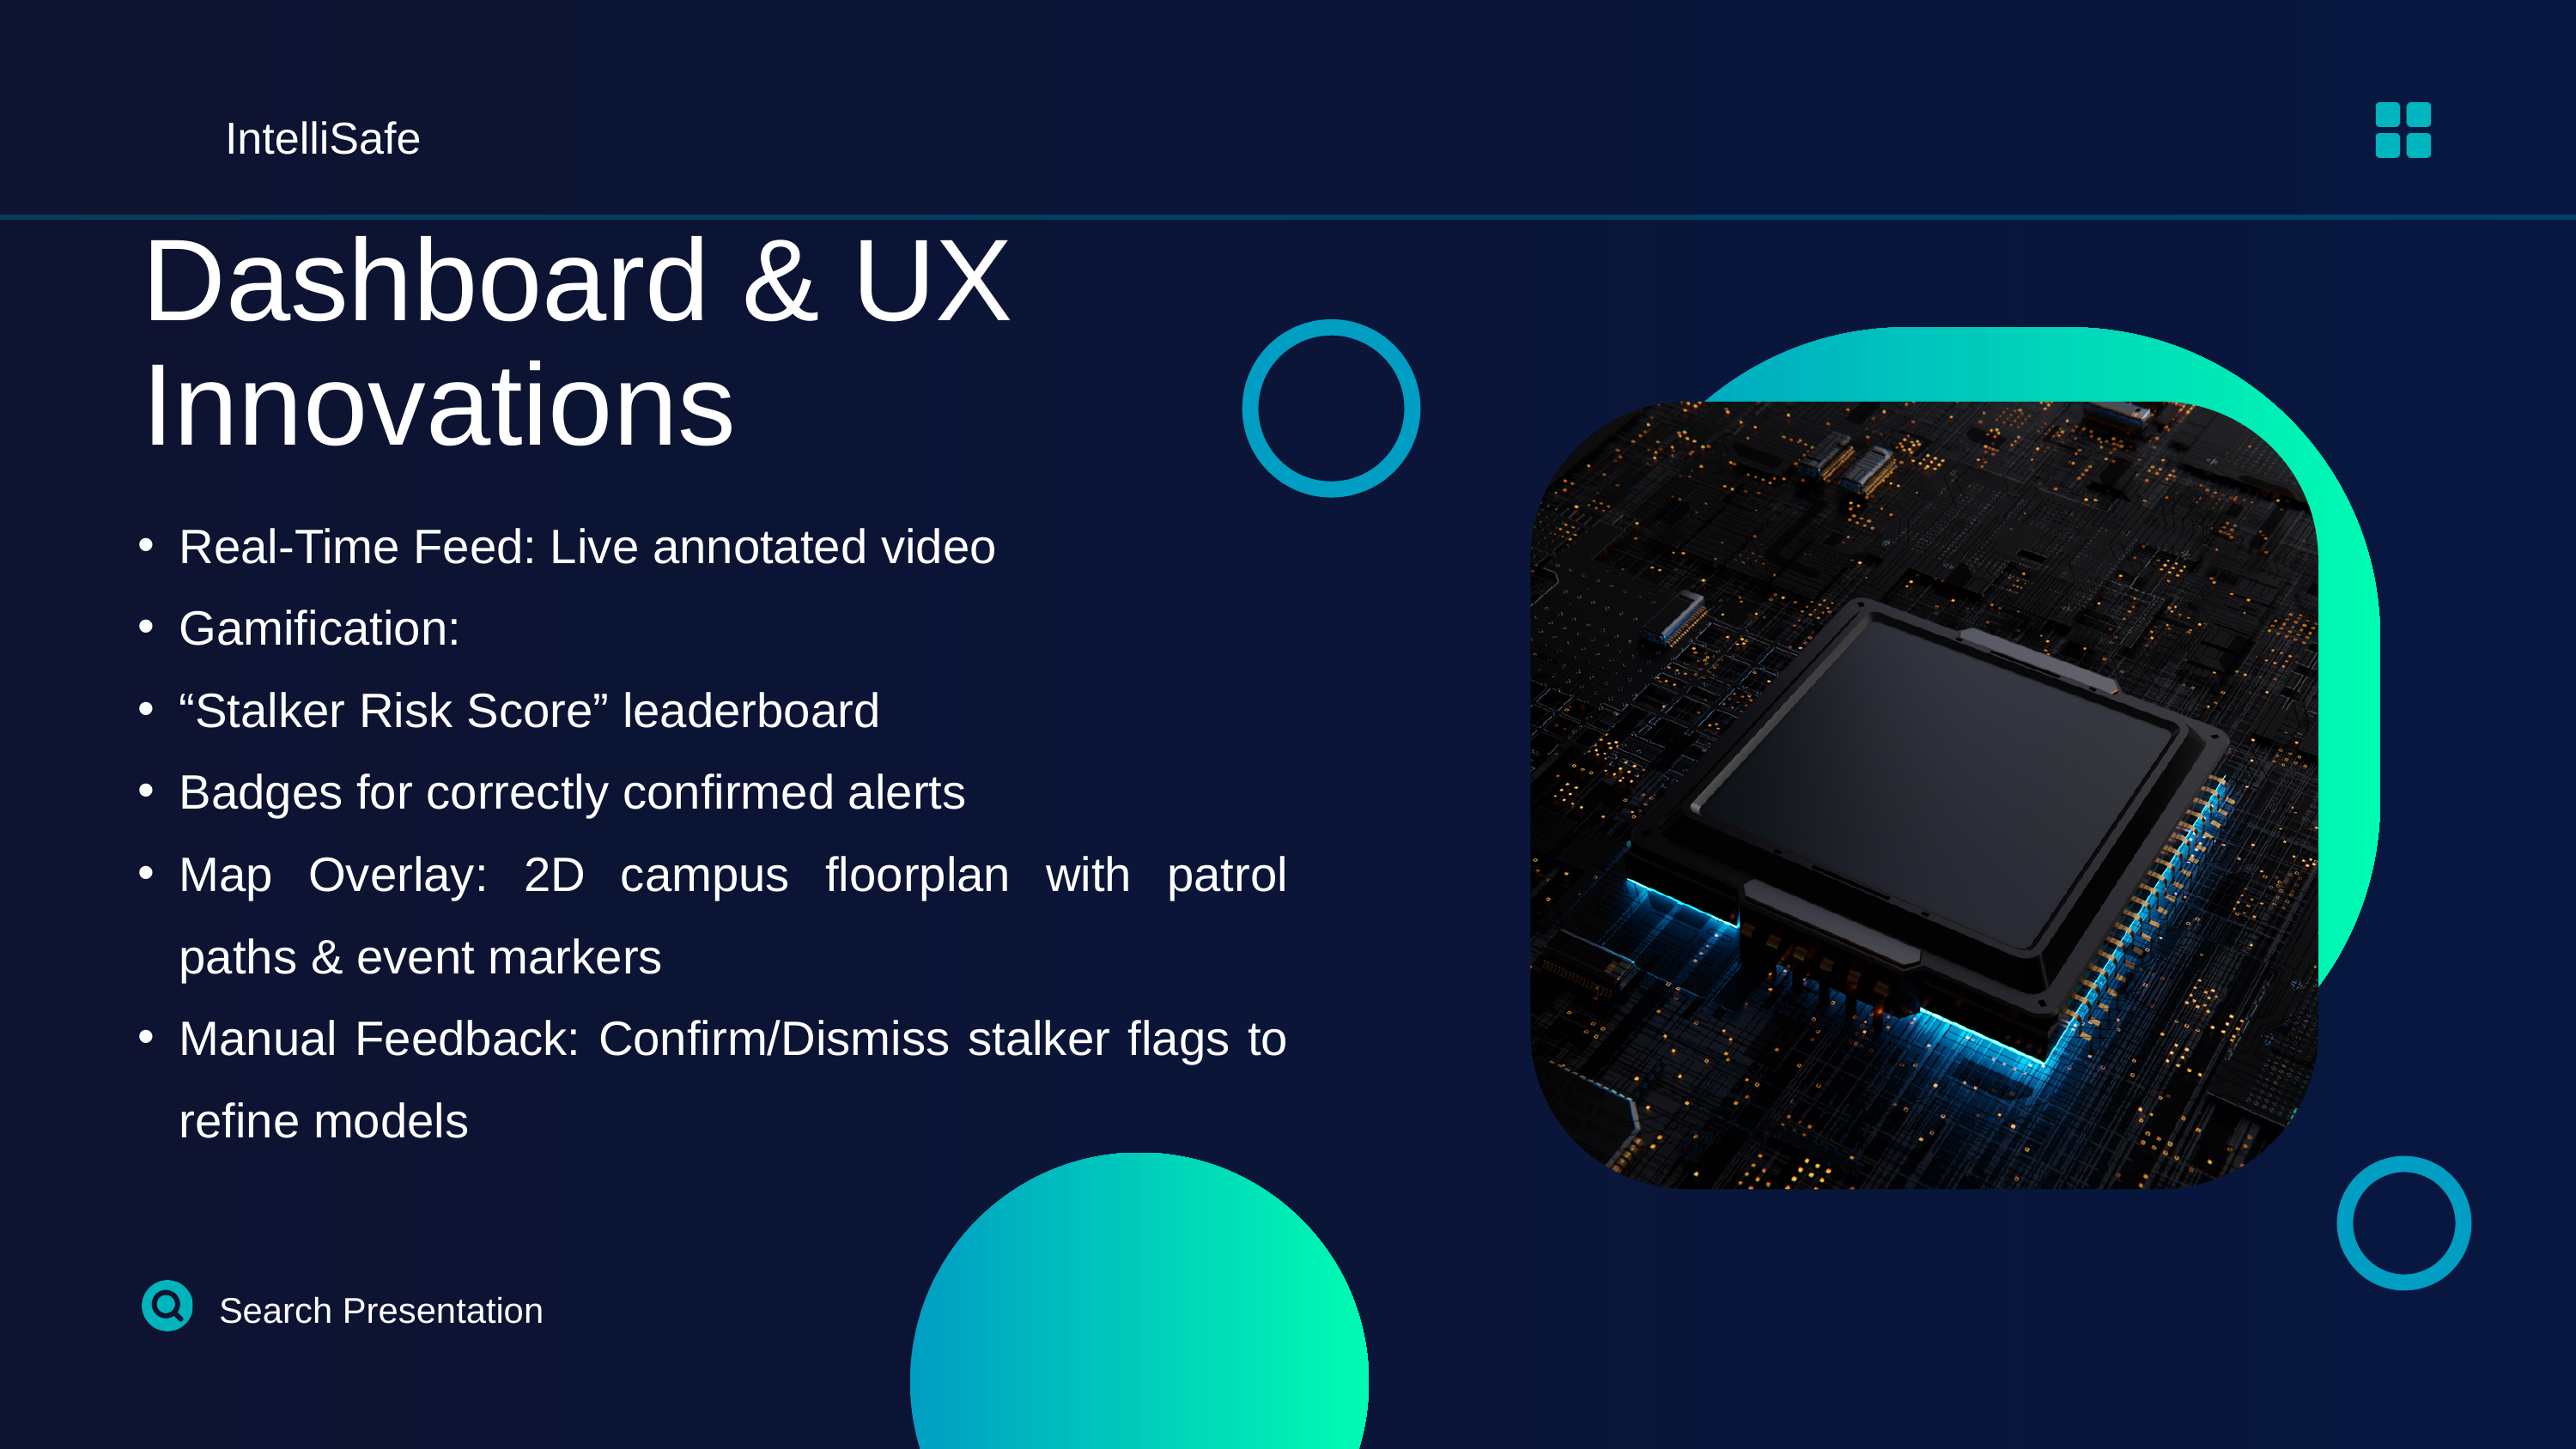

IntelliSafe

Dashboard & UX Innovations

Real-Time Feed: Live annotated video
Gamification:
“Stalker Risk Score” leaderboard
Badges for correctly confirmed alerts
Map Overlay: 2D campus floorplan with patrol paths & event markers
Manual Feedback: Confirm/Dismiss stalker flags to refine models

Search Presentation